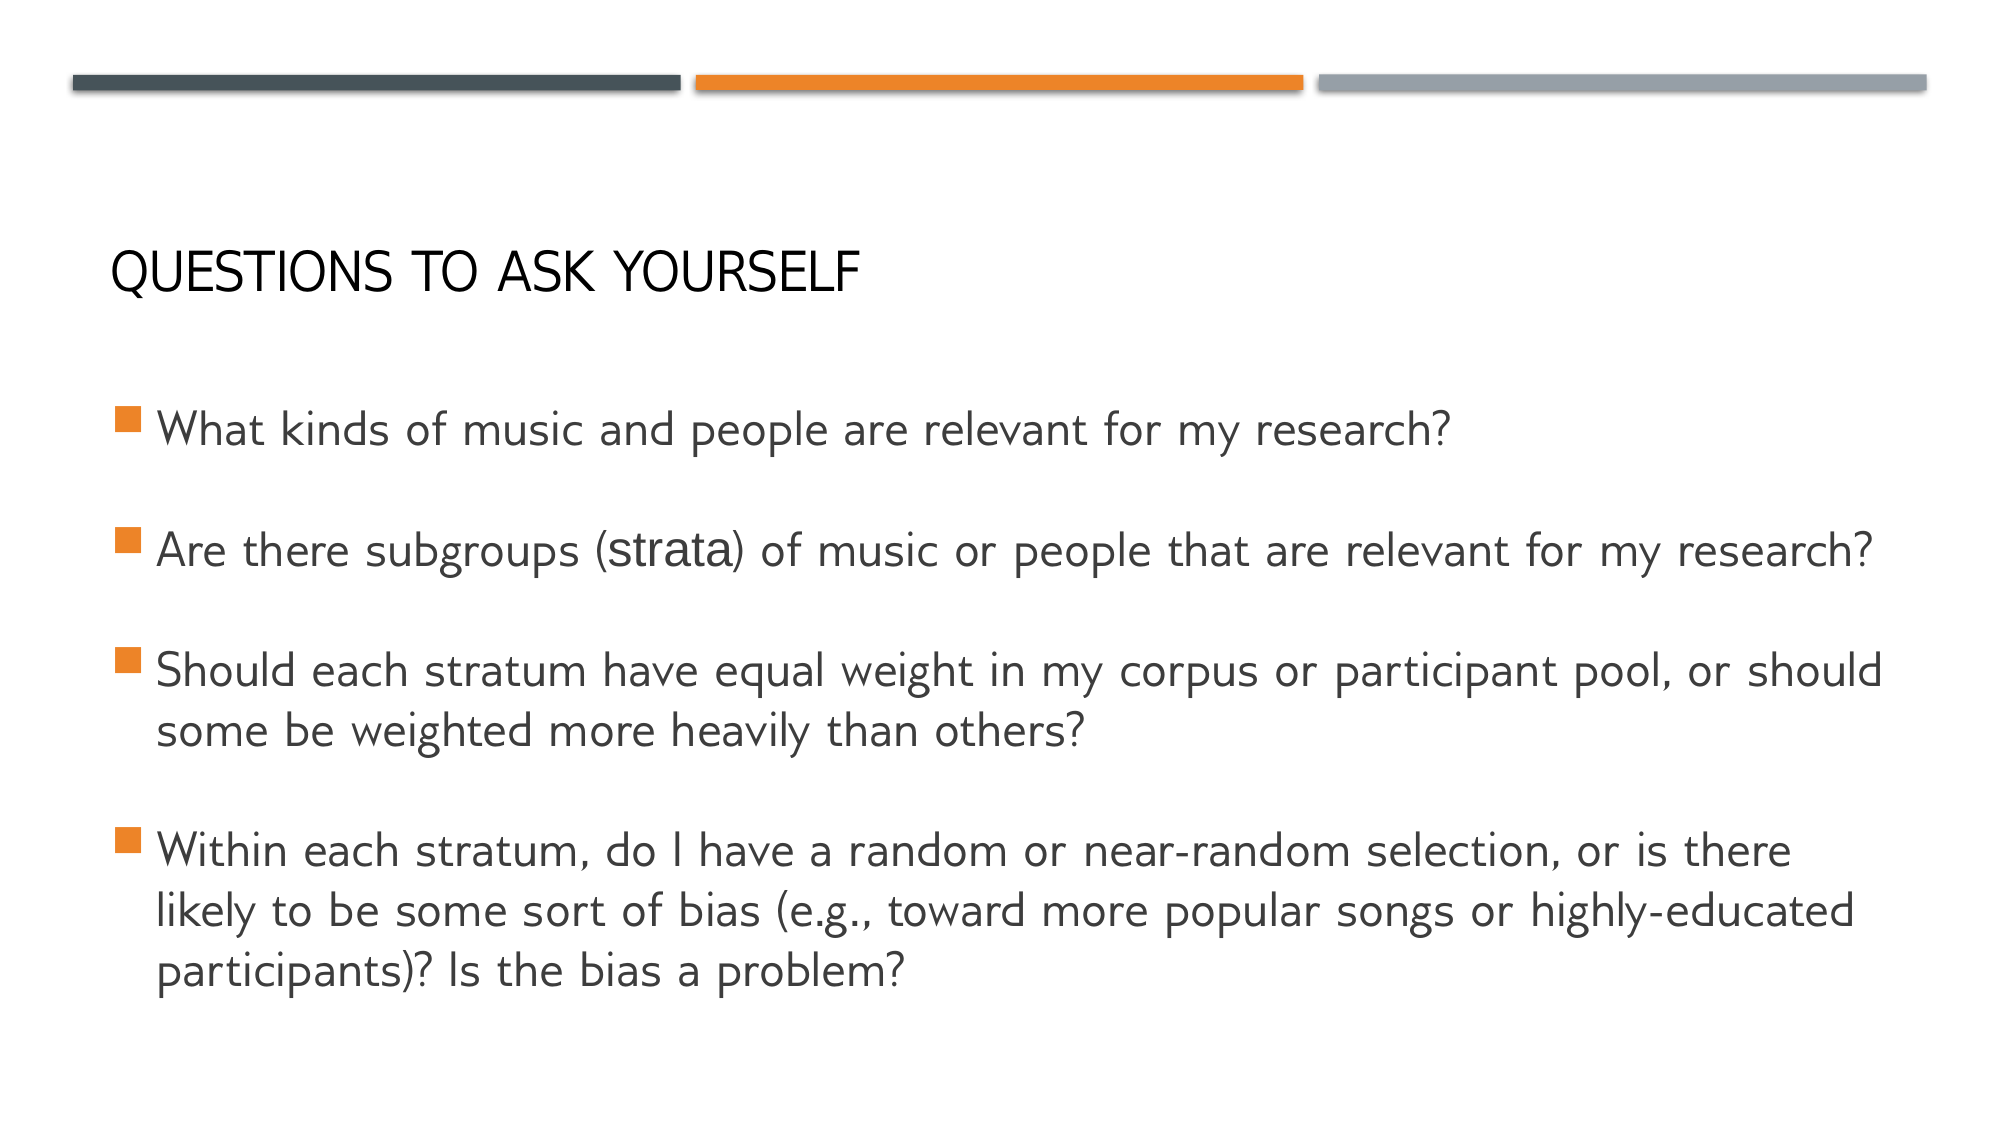

# Questions to Ask Yourself
What kinds of music and people are relevant for my research?
Are there subgroups (strata) of music or people that are relevant for my research?
Should each stratum have equal weight in my corpus or participant pool, or should some be weighted more heavily than others?
Within each stratum, do I have a random or near-random selection, or is there likely to be some sort of bias (e.g., toward more popular songs or highly-educated participants)? Is the bias a problem?